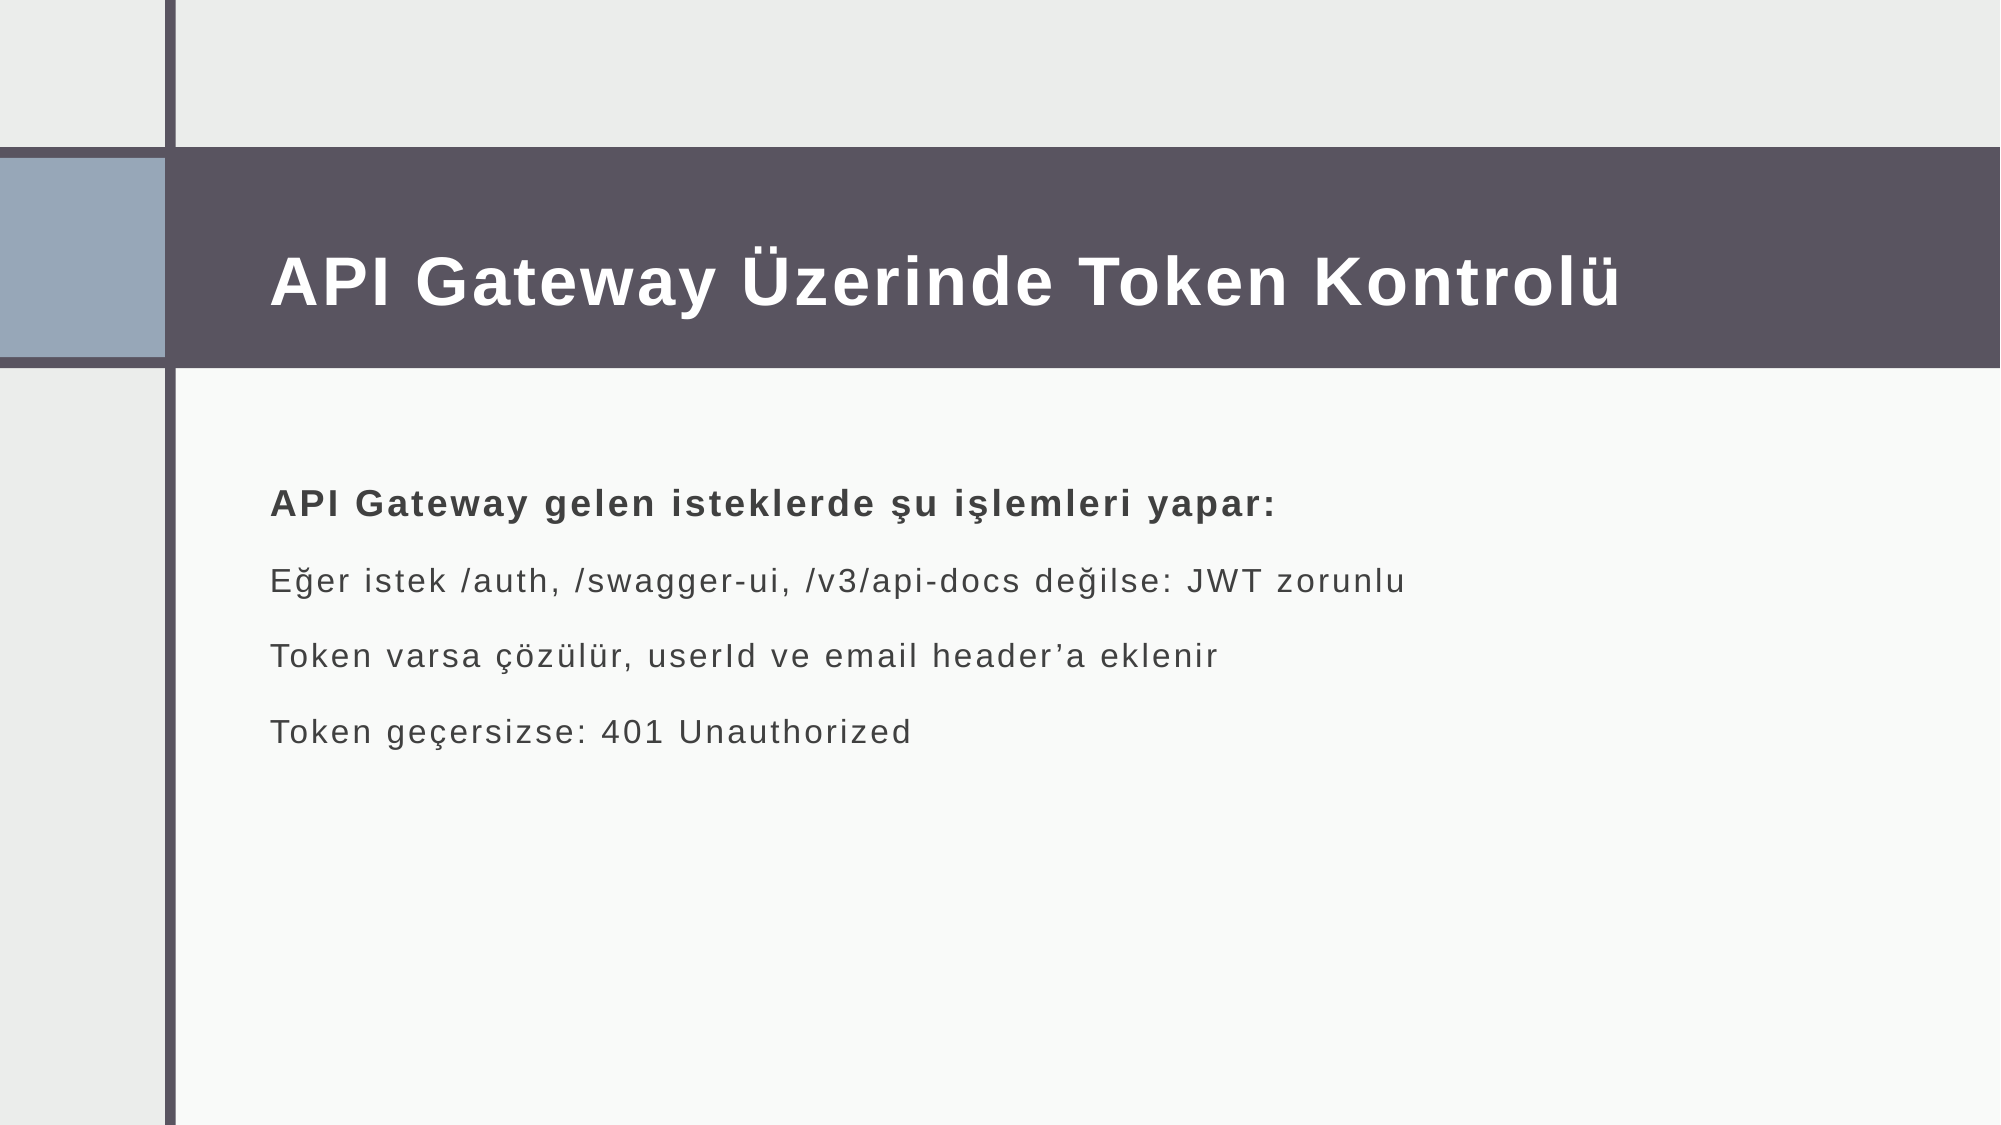

# API Gateway Üzerinde Token Kontrolü

API Gateway gelen isteklerde şu işlemleri yapar:
Eğer istek /auth, /swagger-ui, /v3/api-docs değilse: JWT zorunlu
Token varsa çözülür, userId ve email header’a eklenir
Token geçersizse: 401 Unauthorized